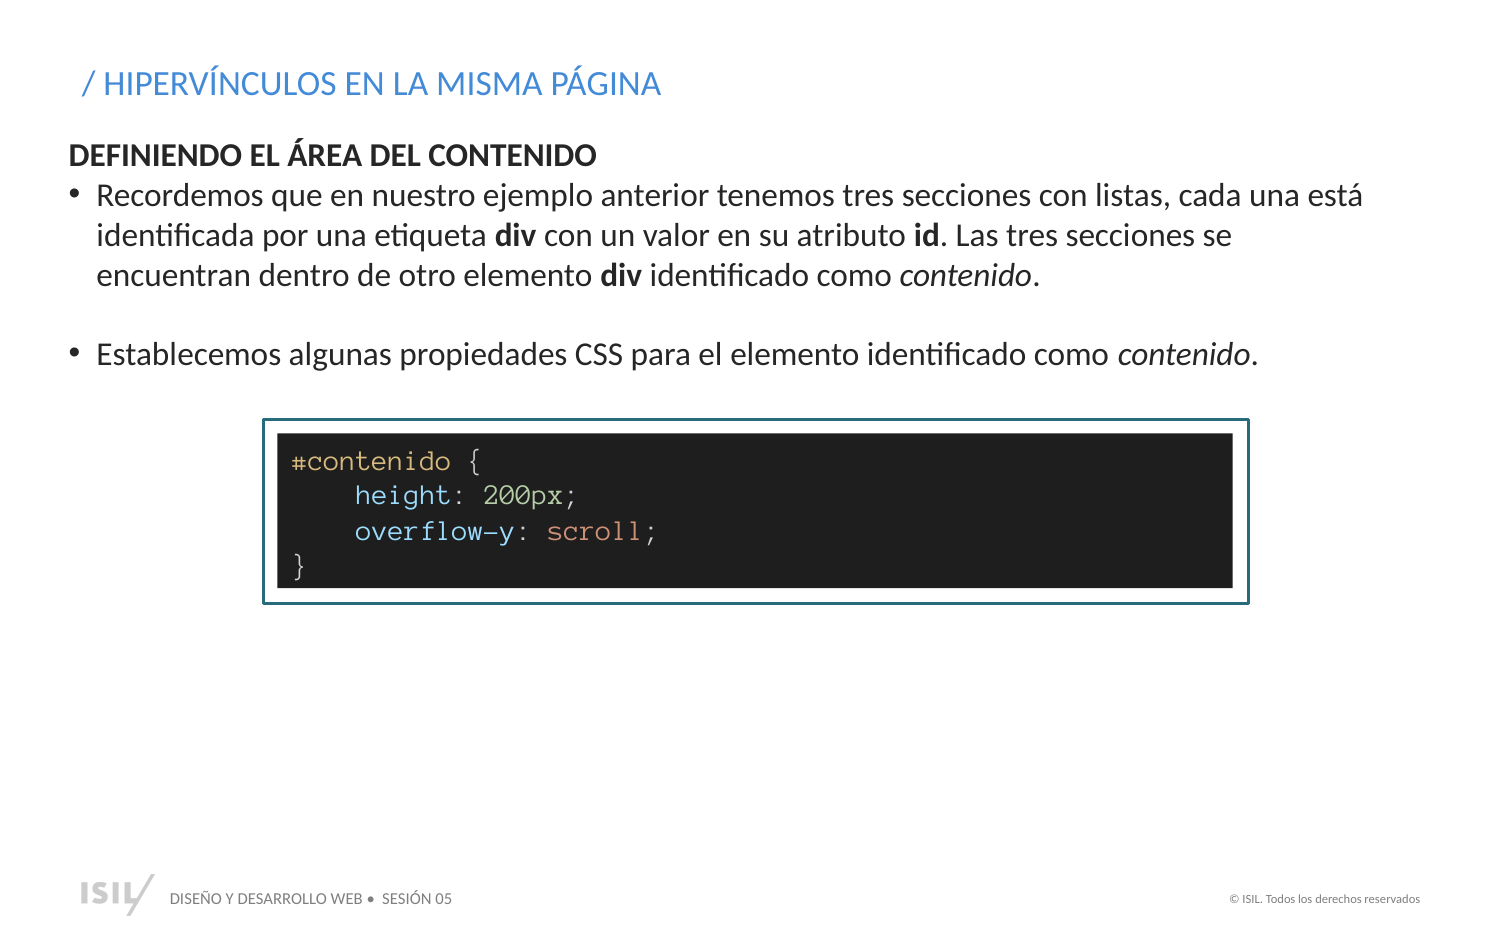

/ HIPERVÍNCULOS EN LA MISMA PÁGINA
DEFINIENDO EL ÁREA DEL CONTENIDO
Recordemos que en nuestro ejemplo anterior tenemos tres secciones con listas, cada una está identificada por una etiqueta div con un valor en su atributo id. Las tres secciones se encuentran dentro de otro elemento div identificado como contenido.

Establecemos algunas propiedades CSS para el elemento identificado como contenido.
≈¬¬¬ççç
#contenido {
    height: 200px;
    overflow-y: scroll;
}